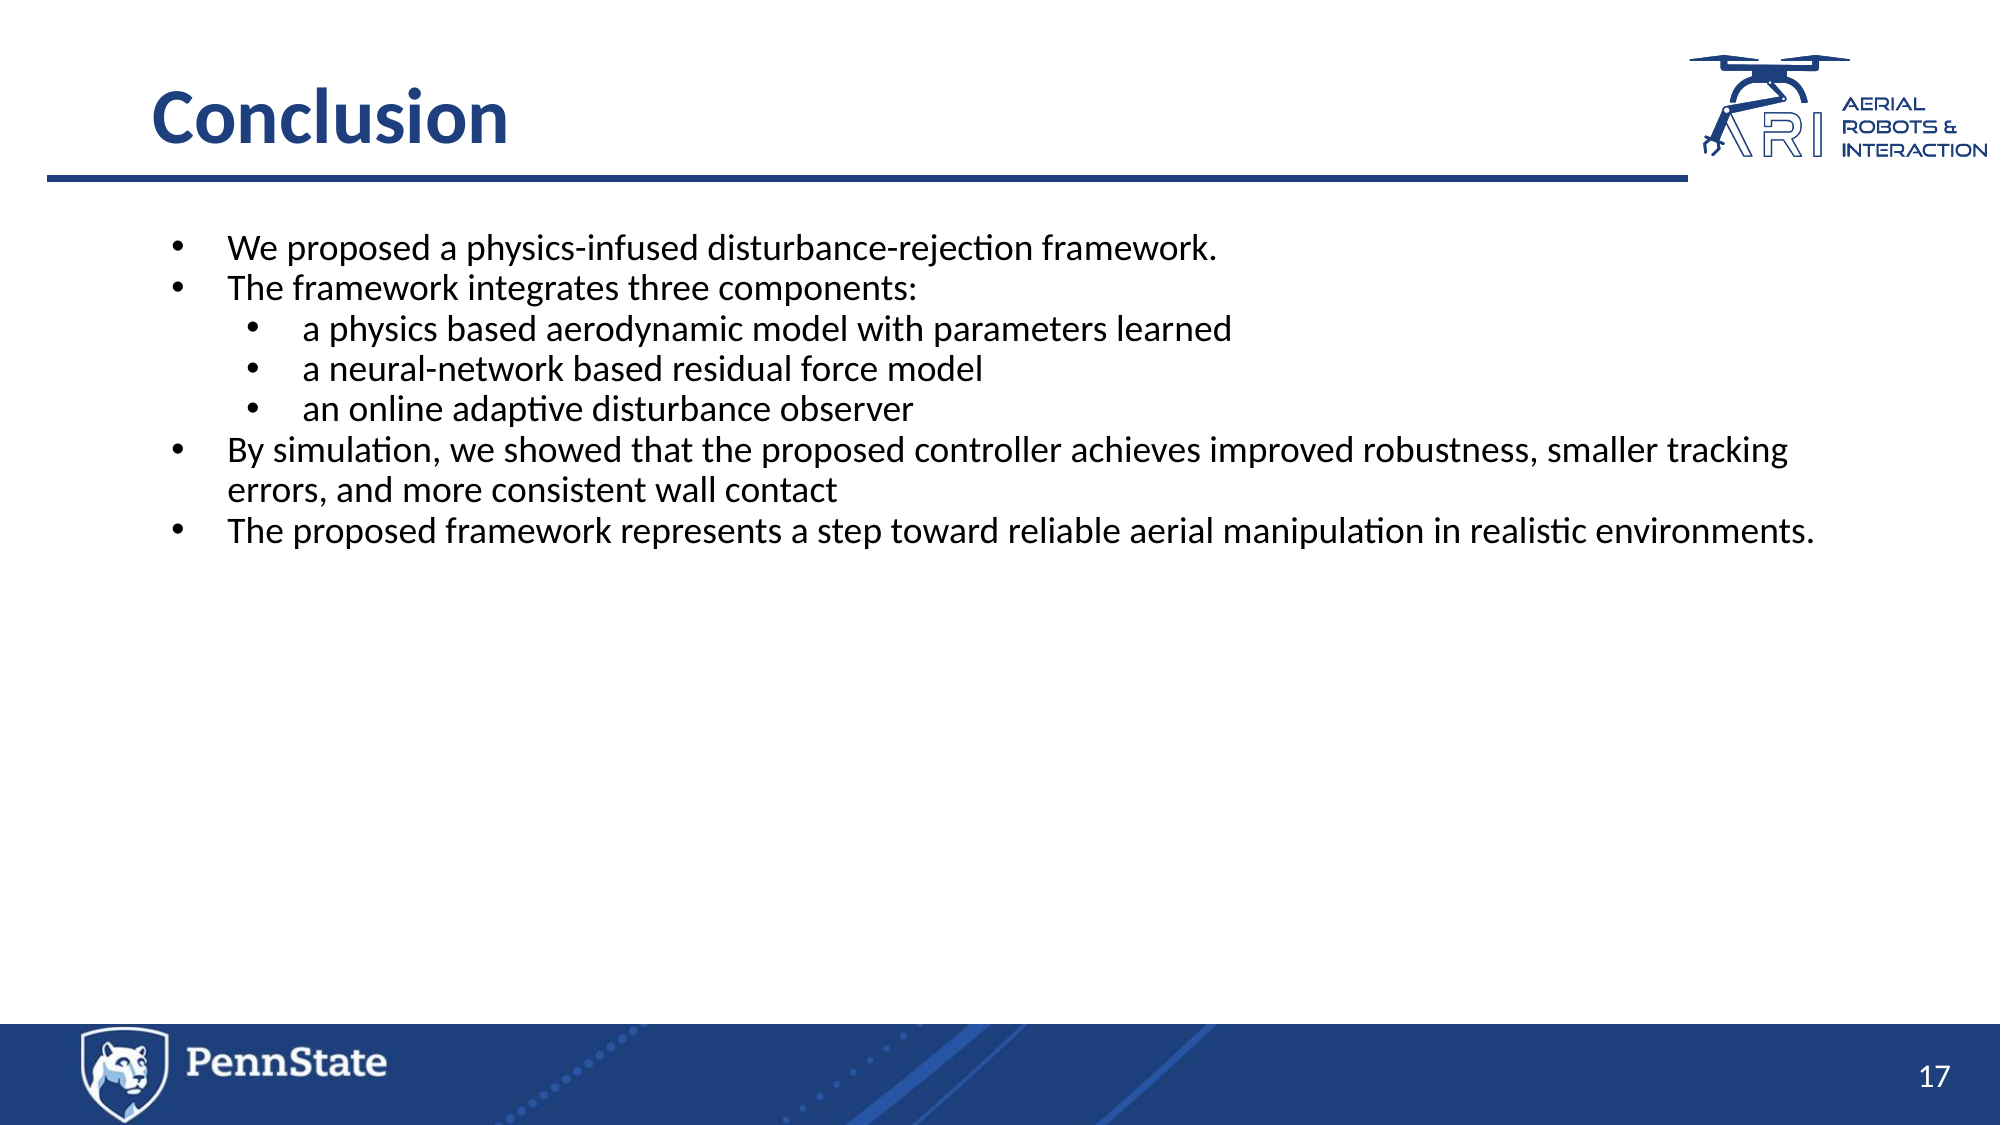

# Conclusion
We proposed a physics-infused disturbance-rejection framework.
The framework integrates three components:
a physics based aerodynamic model with parameters learned
a neural-network based residual force model
an online adaptive disturbance observer
By simulation, we showed that the proposed controller achieves improved robustness, smaller tracking errors, and more consistent wall contact
The proposed framework represents a step toward reliable aerial manipulation in realistic environments.
17